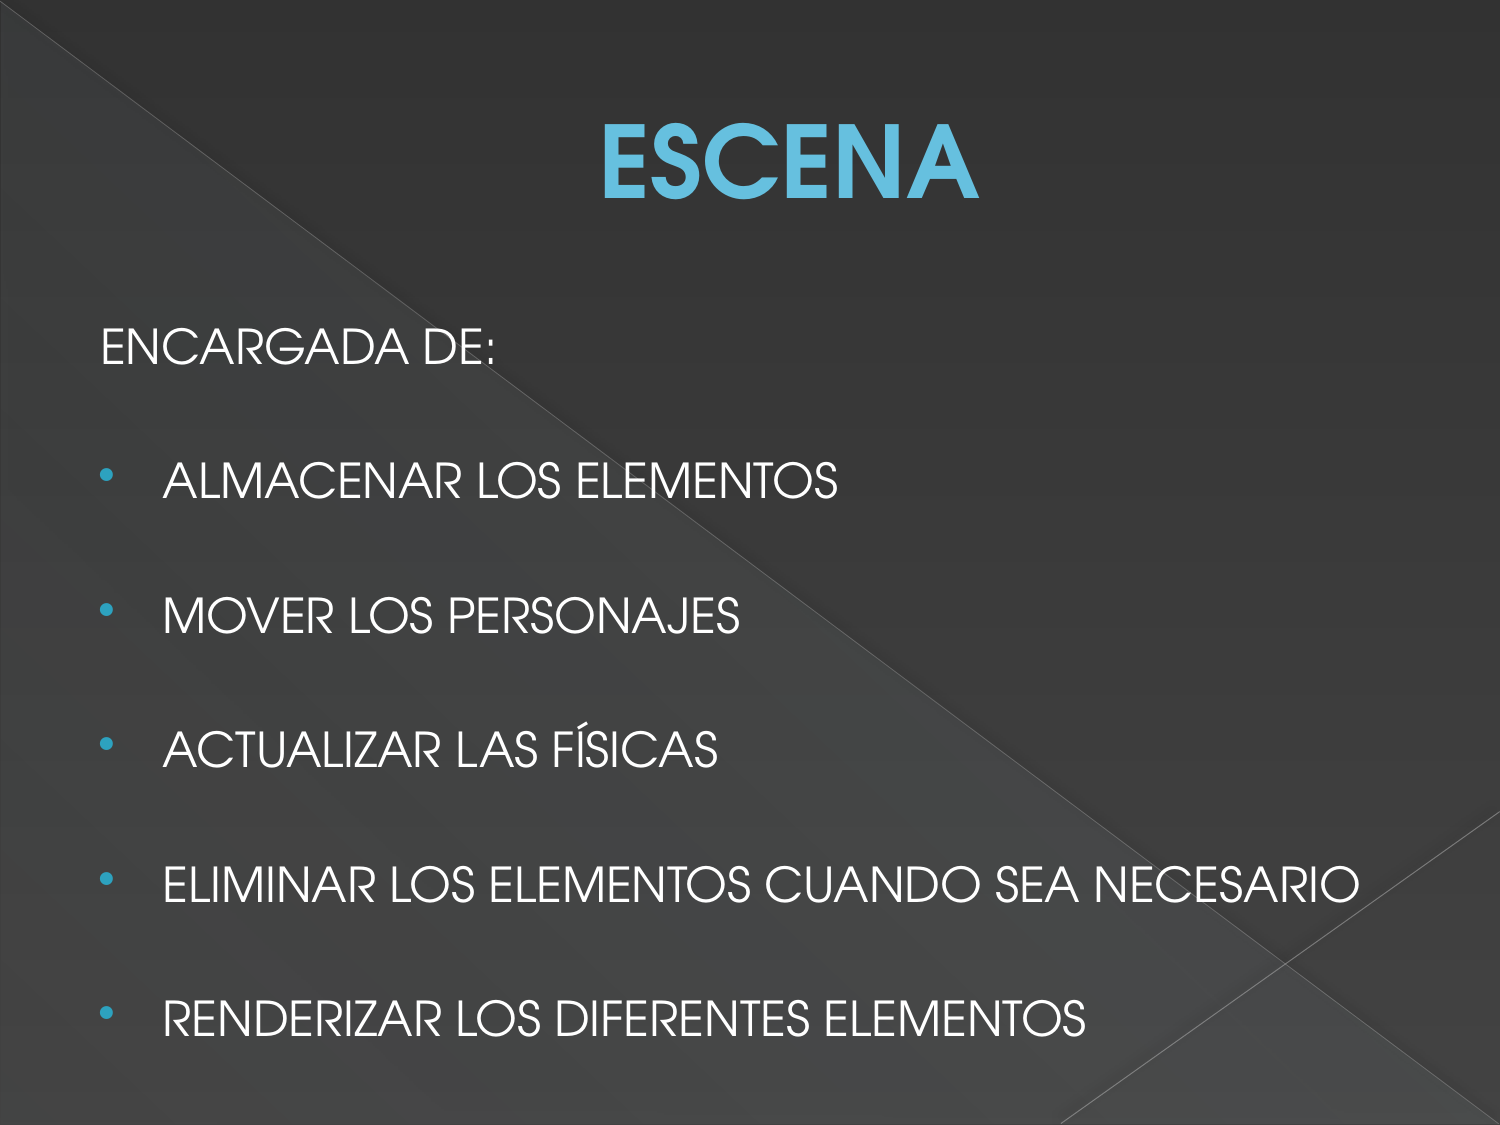

# ESCENA
ENCARGADA DE:

ALMACENAR LOS ELEMENTOS

MOVER LOS PERSONAJES

ACTUALIZAR LAS FÍSICAS

ELIMINAR LOS ELEMENTOS CUANDO SEA NECESARIO

RENDERIZAR LOS DIFERENTES ELEMENTOS